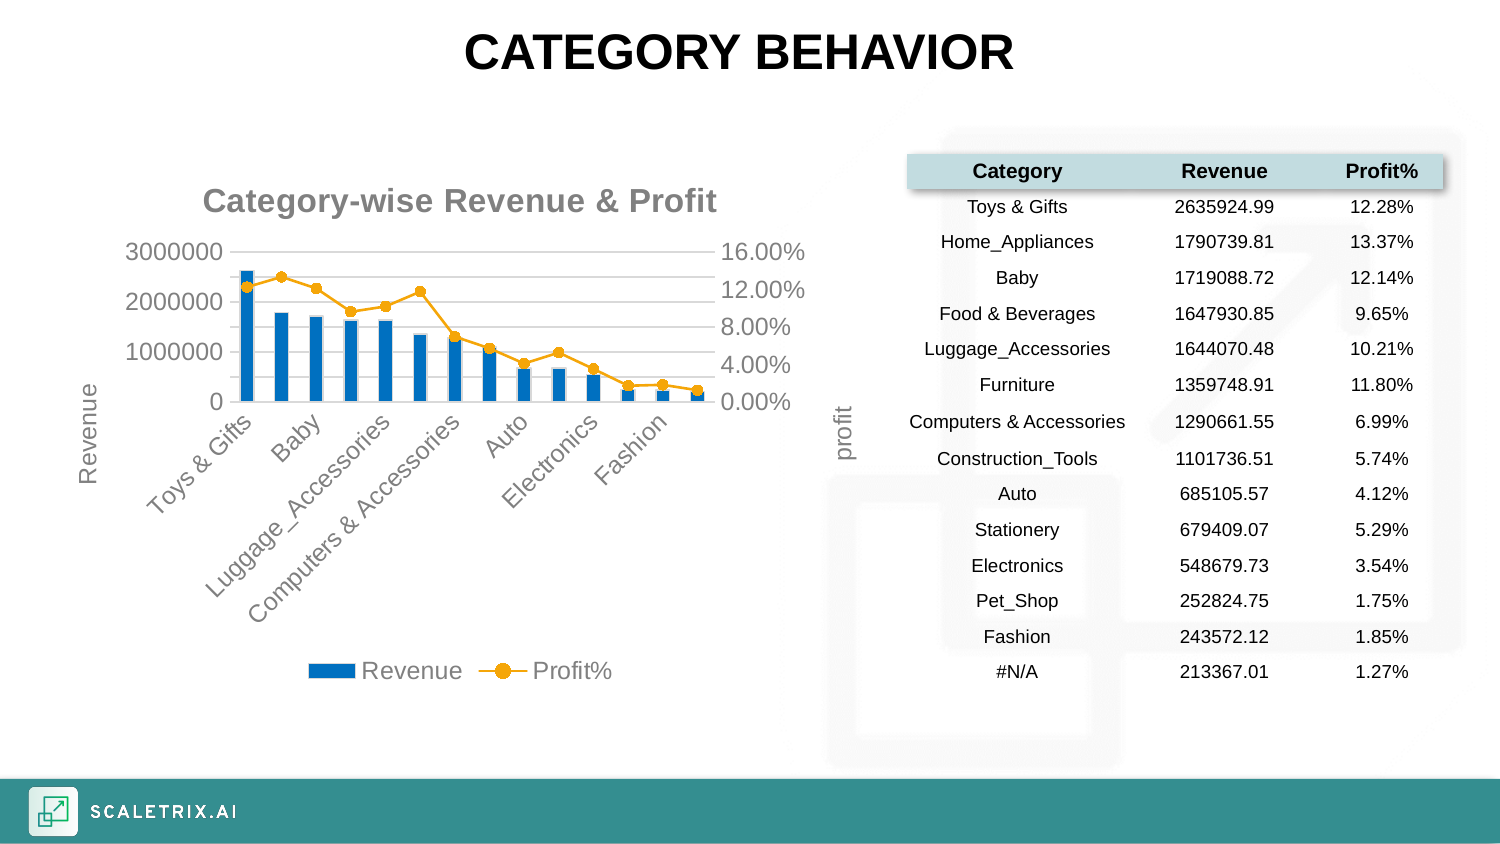

CATEGORY BEHAVIOR

### Chart: Category-wise Revenue & Profit

| Category | Revenue | Profit% |
|---|---|---|
| Toys & Gifts | 2635924.99 | 0.1227749160929746 |
| Home_Appliances | 1790739.81 | 0.13365035341198298 |
| Baby | 1719088.72 | 0.12143826369756207 |
| Food & Beverages | 1647930.85 | 0.09649137318085617 |
| Luggage_Accessories | 1644070.48 | 0.1021490641231279 |
| Furniture | 1359748.91 | 0.11795009584365128 |
| Computers & Accessories | 1290661.55 | 0.06985109306513755 |
| Construction_Tools | 1101736.51 | 0.05744089715757542 |
| Auto | 685105.57 | 0.041221459671136204 |
| Stationery | 679409.07 | 0.052863953447338595 |
| Electronics | 548679.73 | 0.035443103359409485 |
| Pet_Shop | 252824.75 | 0.01749052055698529 |
| Fashion | 243572.12 | 0.01852583459230516 |
| #N/A | 213367.01 | 0.012709071799969333 |
| Category | Revenue | Profit% |
| --- | --- | --- |
| Toys & Gifts | 2635924.99 | 12.28% |
| Home\_Appliances | 1790739.81 | 13.37% |
| Baby | 1719088.72 | 12.14% |
| Food & Beverages | 1647930.85 | 9.65% |
| Luggage\_Accessories | 1644070.48 | 10.21% |
| Furniture | 1359748.91 | 11.80% |
| Computers & Accessories | 1290661.55 | 6.99% |
| Construction\_Tools | 1101736.51 | 5.74% |
| Auto | 685105.57 | 4.12% |
| Stationery | 679409.07 | 5.29% |
| Electronics | 548679.73 | 3.54% |
| Pet\_Shop | 252824.75 | 1.75% |
| Fashion | 243572.12 | 1.85% |
| #N/A | 213367.01 | 1.27% |